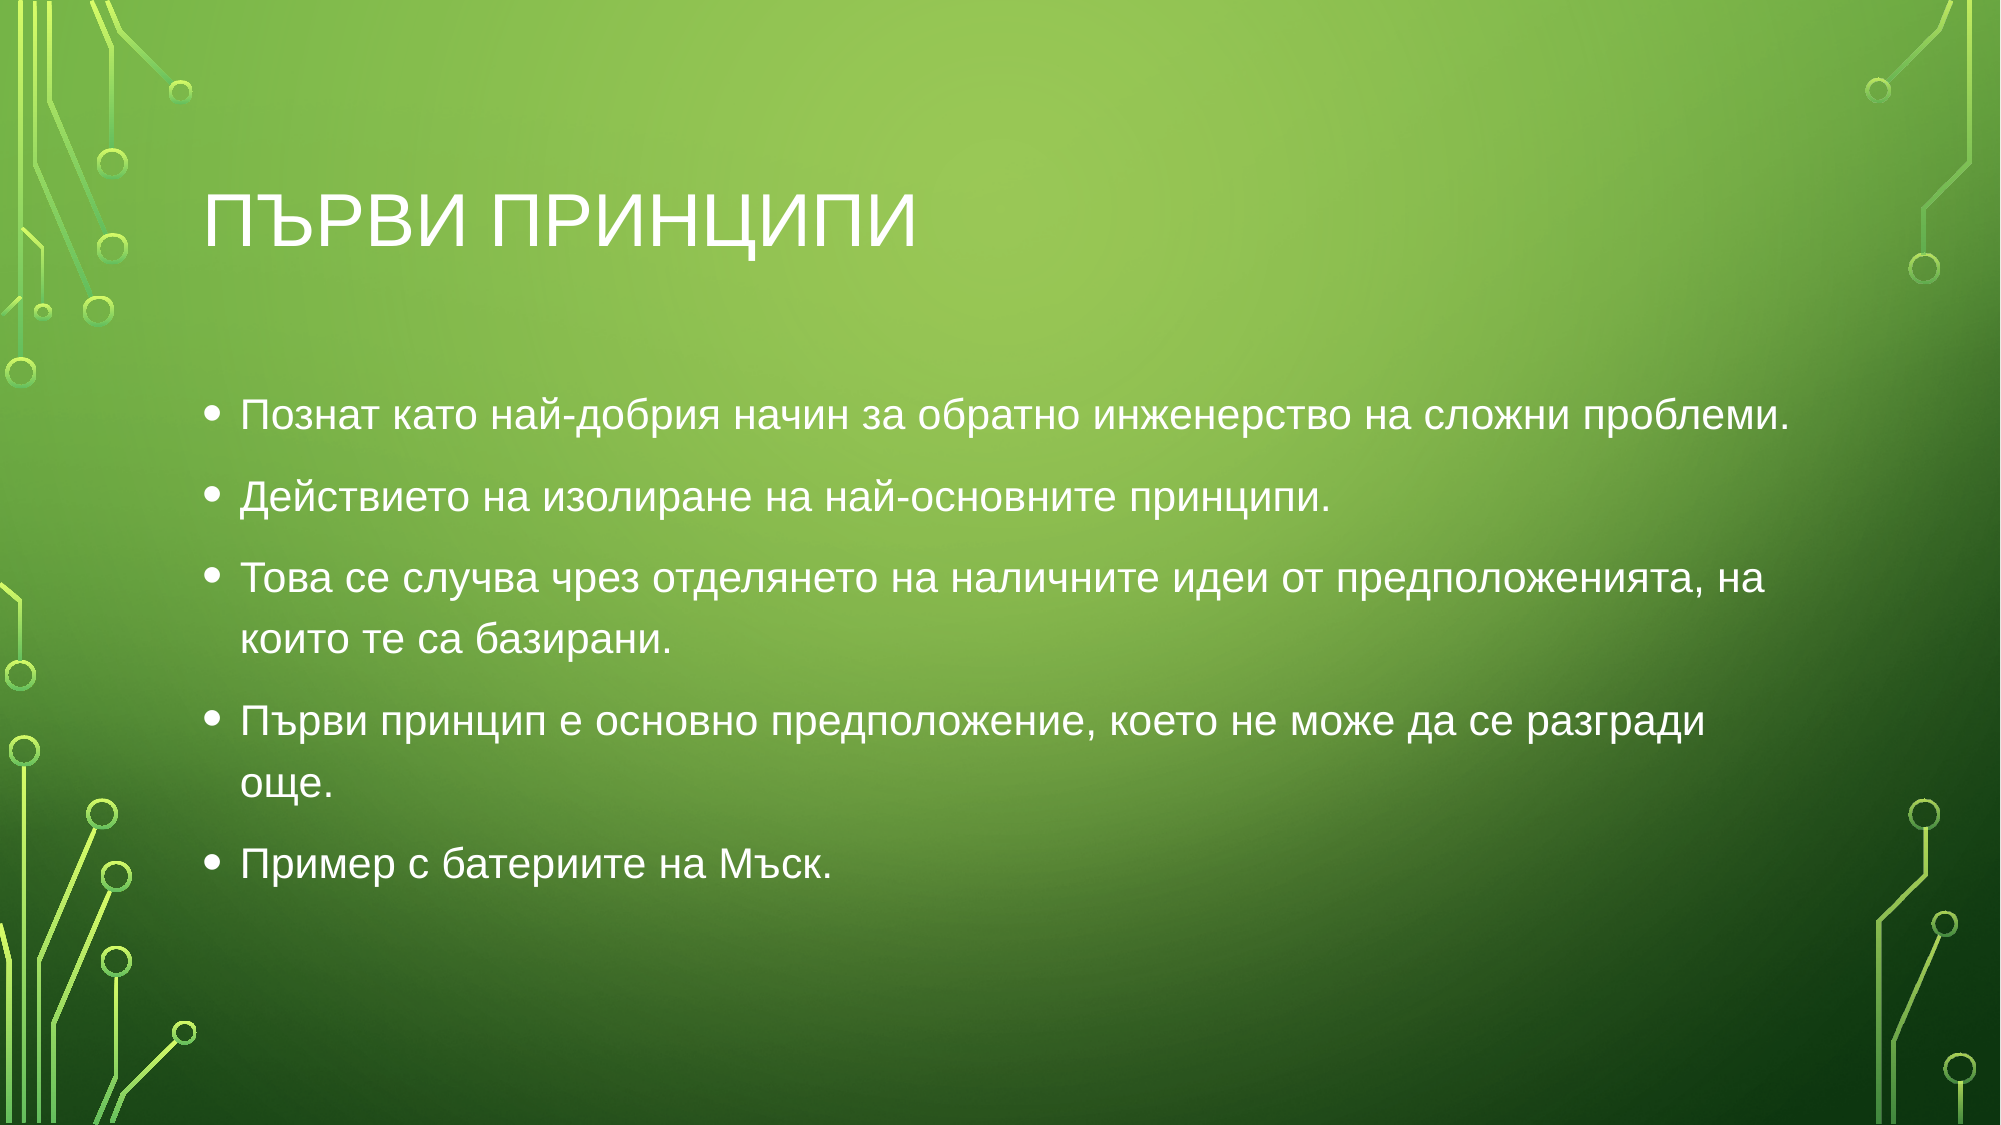

# ПЪРВИ ПРИНЦИПИ
Познат като най-добрия начин за обратно инженерство на сложни проблеми.
Действието на изолиране на най-основните принципи.
Това се случва чрез отделянето на наличните идеи от предположенията, на които те са базирани.
Първи принцип е основно предположение, което не може да се разгради още.
Пример с батериите на Мъск.